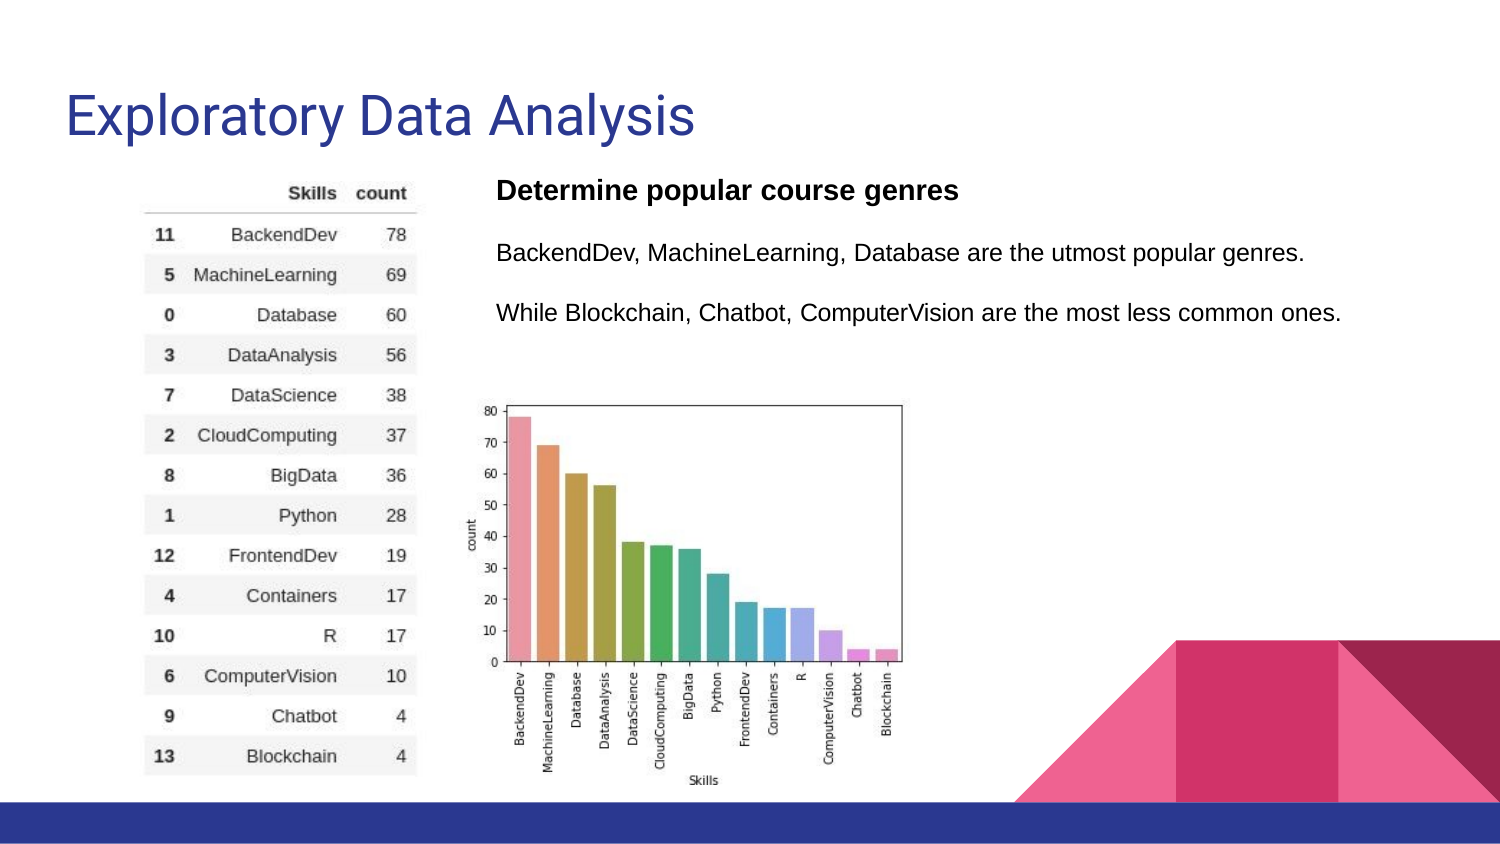

Exploratory Data Analysis
Determine popular course genres
BackendDev, MachineLearning, Database are the utmost popular genres.  While Blockchain, Chatbot, ComputerVision are the most less common ones.